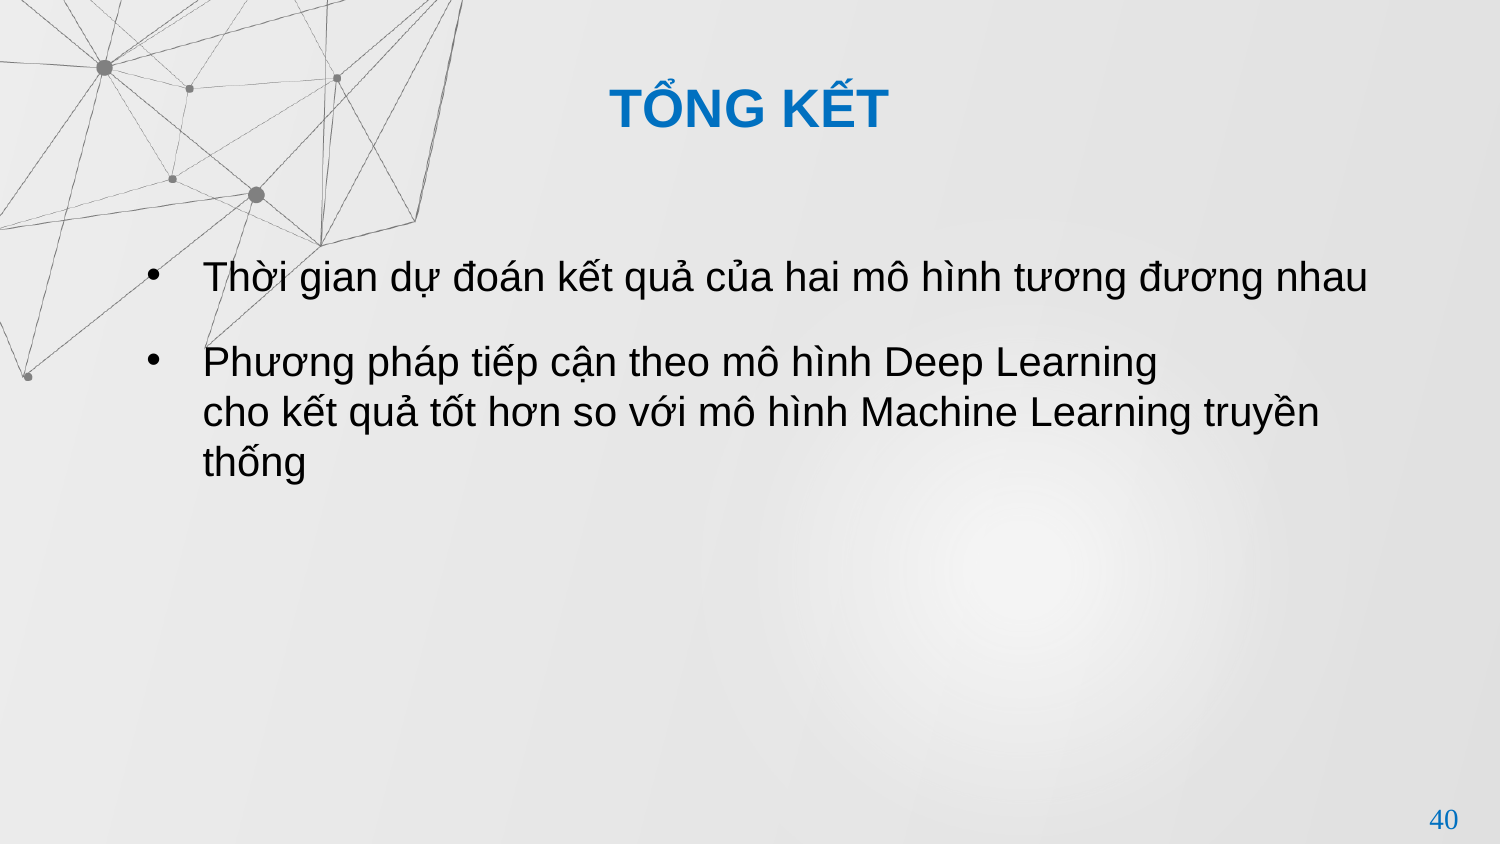

TỔNG KẾT

Thời gian dự đoán kết quả của hai mô hình tương đương nhau

Phương pháp tiếp cận theo mô hình Deep Learning cho kết quả tốt hơn so với mô hình Machine Learning truyền thống
40